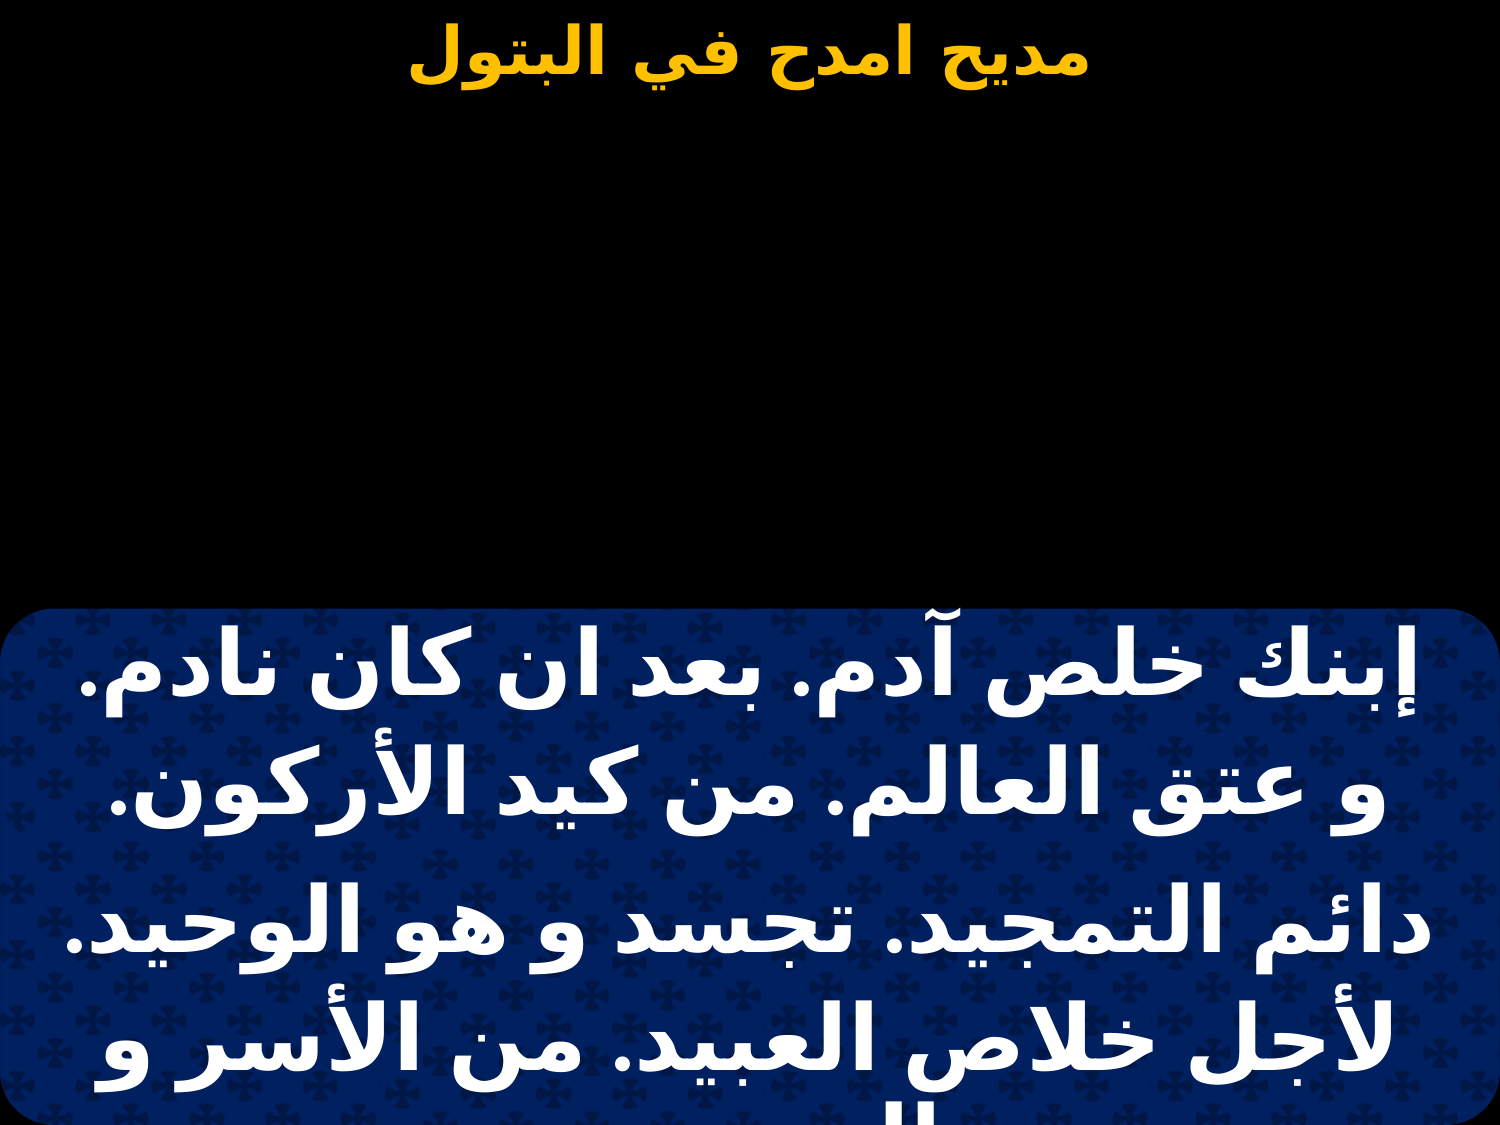

#
| إبنك خلص آدم. بعد ان كان نادم. |
| --- |
| و عتق العالم. من كيد الأركون. |
|  |
| دائم التمجيد. تجسد و هو الوحيد. |
| لأجل خلاص العبيد. من الأسر و السجون. |